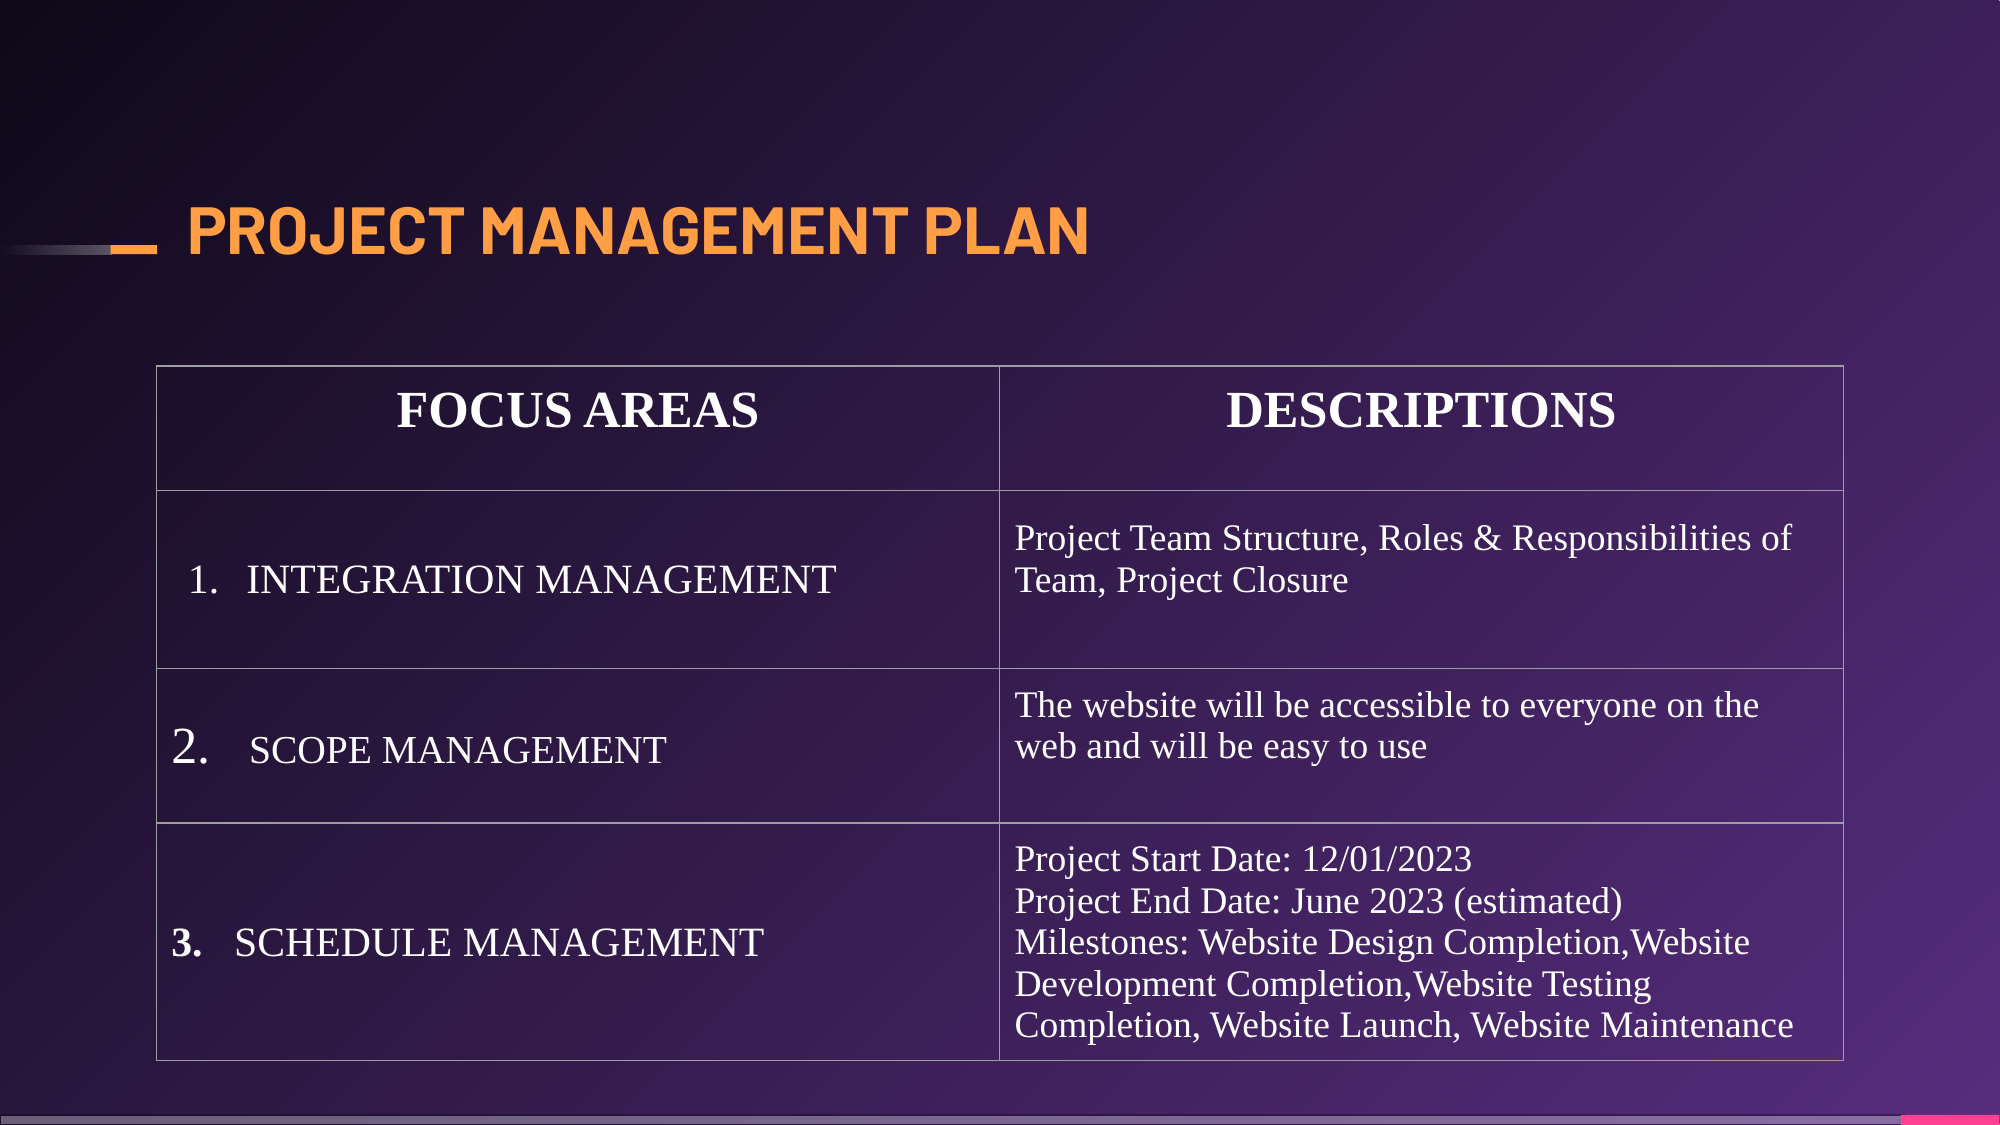

# PROJECT MANAGEMENT PLAN
| FOCUS AREAS | DESCRIPTIONS |
| --- | --- |
| INTEGRATION MANAGEMENT | Project Team Structure, Roles & Responsibilities of Team, Project Closure |
| 2. SCOPE MANAGEMENT | The website will be accessible to everyone on the web and will be easy to use |
| 3. SCHEDULE MANAGEMENT | Project Start Date: 12/01/2023 Project End Date: June 2023 (estimated) Milestones: Website Design Completion,Website Development Completion,Website Testing Completion, Website Launch, Website Maintenance |